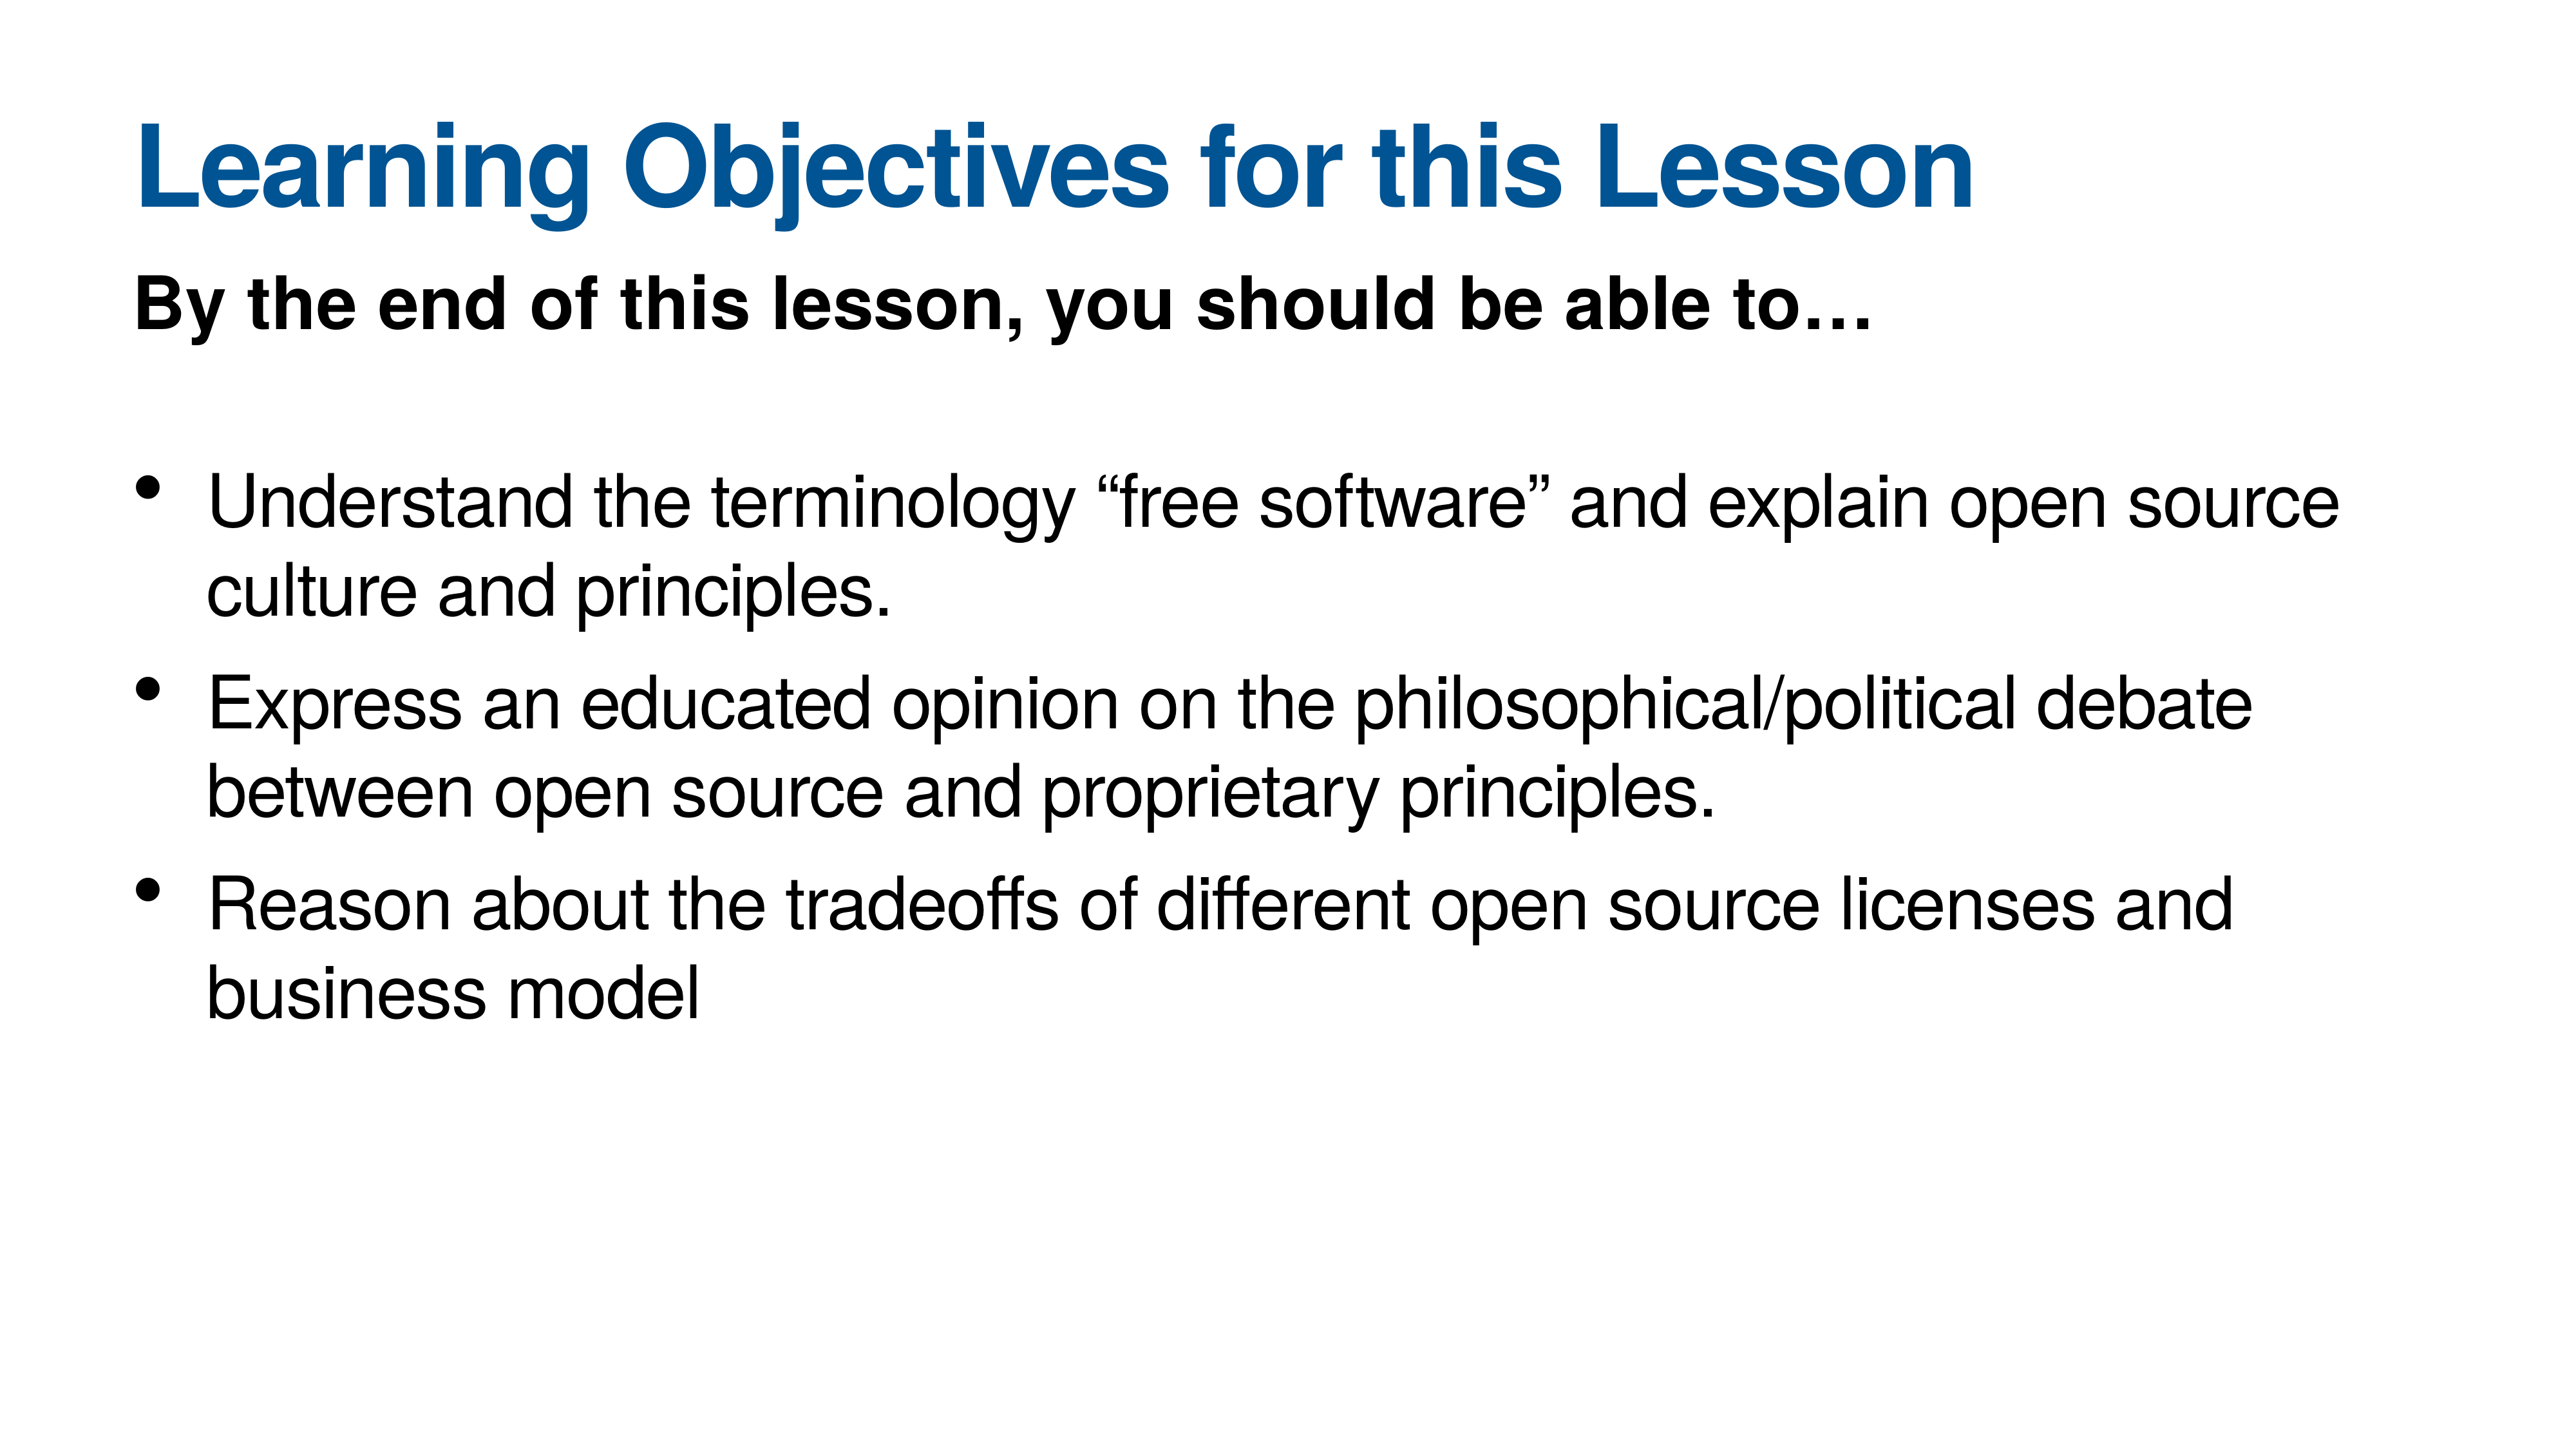

# Learning Objectives for this Lesson
By the end of this lesson, you should be able to…
Understand the terminology “free software” and explain open source culture and principles.
Express an educated opinion on the philosophical/political debate between open source and proprietary principles.
Reason about the tradeoffs of different open source licenses and business model